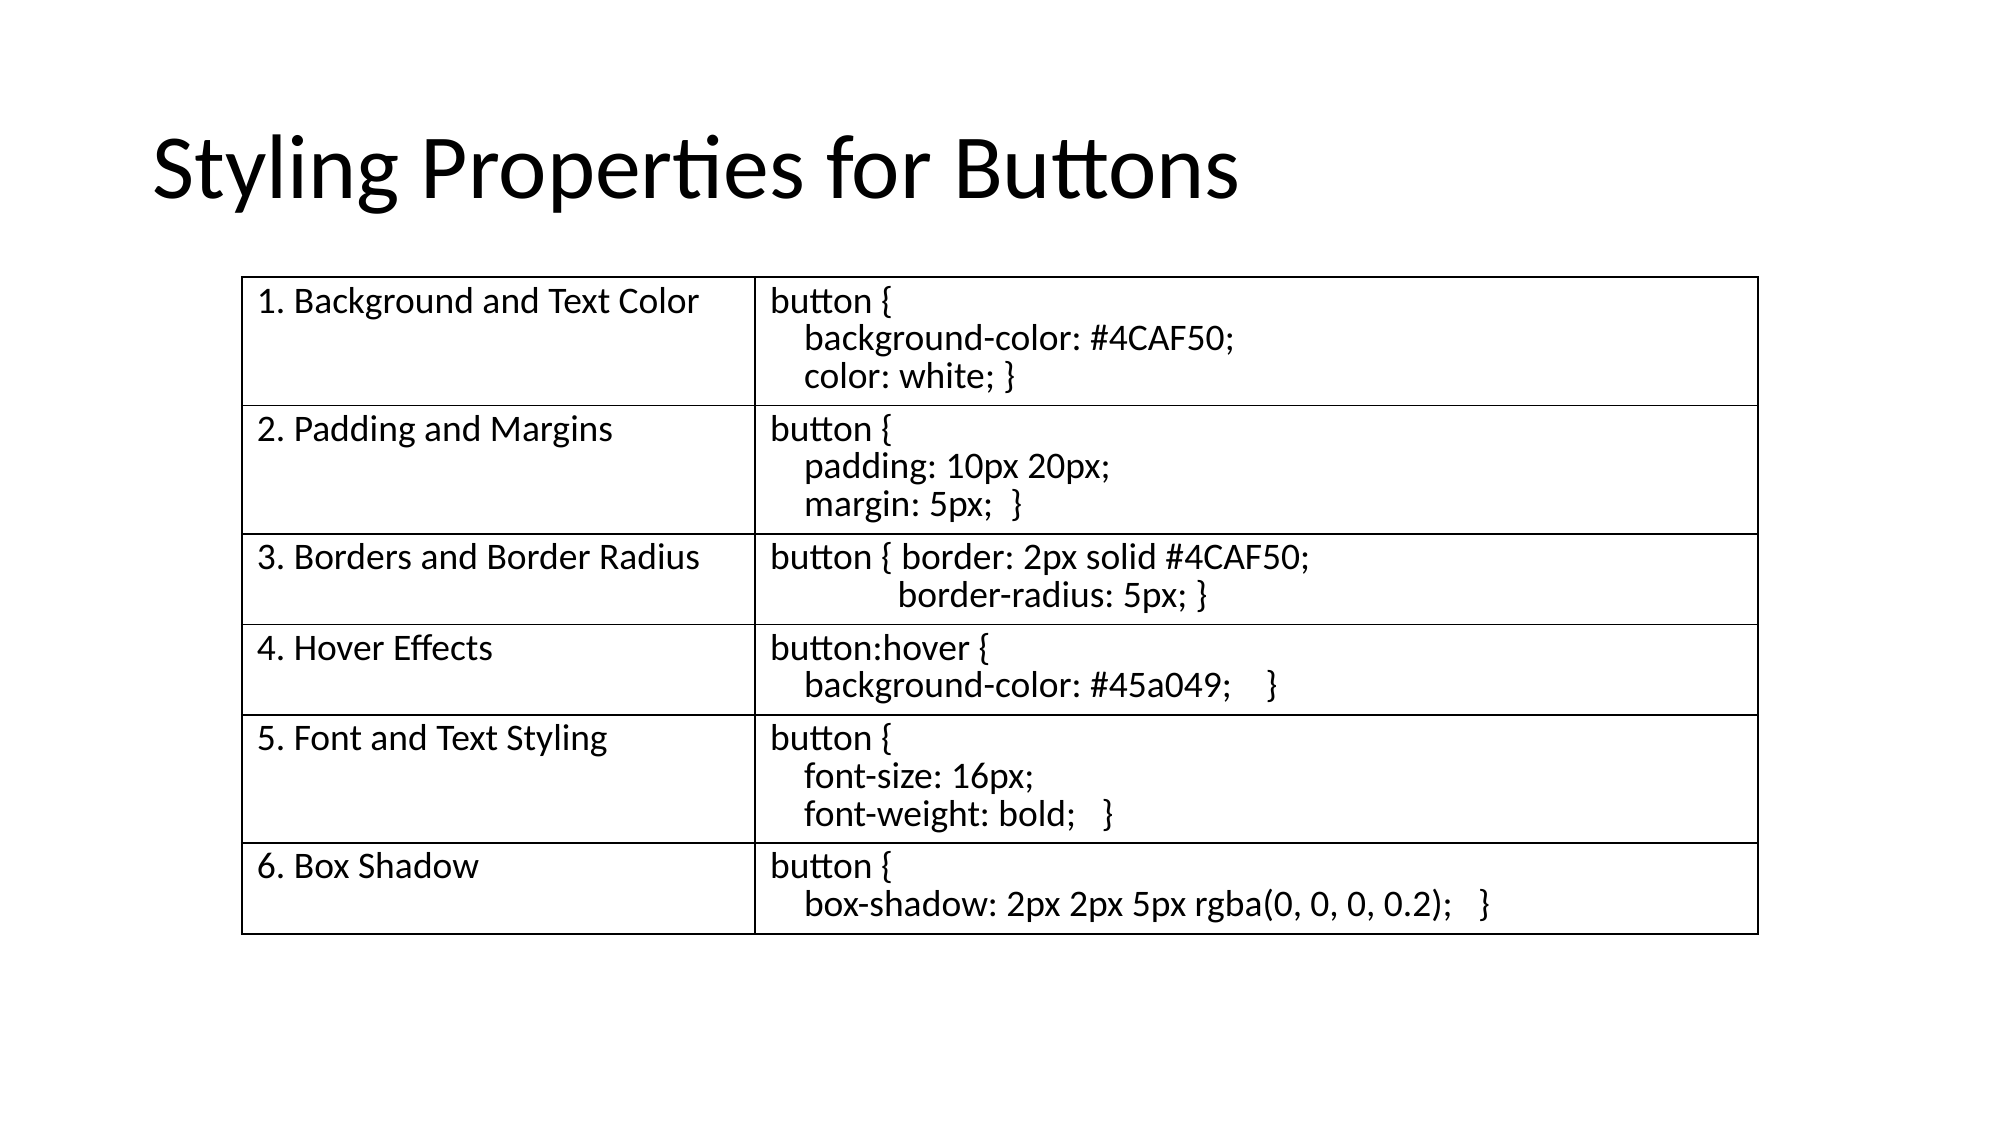

# Styling Properties for Buttons
| 1. Background and Text Color | button { background-color: #4CAF50; color: white; } |
| --- | --- |
| 2. Padding and Margins | button { padding: 10px 20px; margin: 5px; } |
| 3. Borders and Border Radius | button { border: 2px solid #4CAF50; border-radius: 5px; } |
| 4. Hover Effects | button:hover { background-color: #45a049; } |
| 5. Font and Text Styling | button { font-size: 16px; font-weight: bold; } |
| 6. Box Shadow | button { box-shadow: 2px 2px 5px rgba(0, 0, 0, 0.2); } |